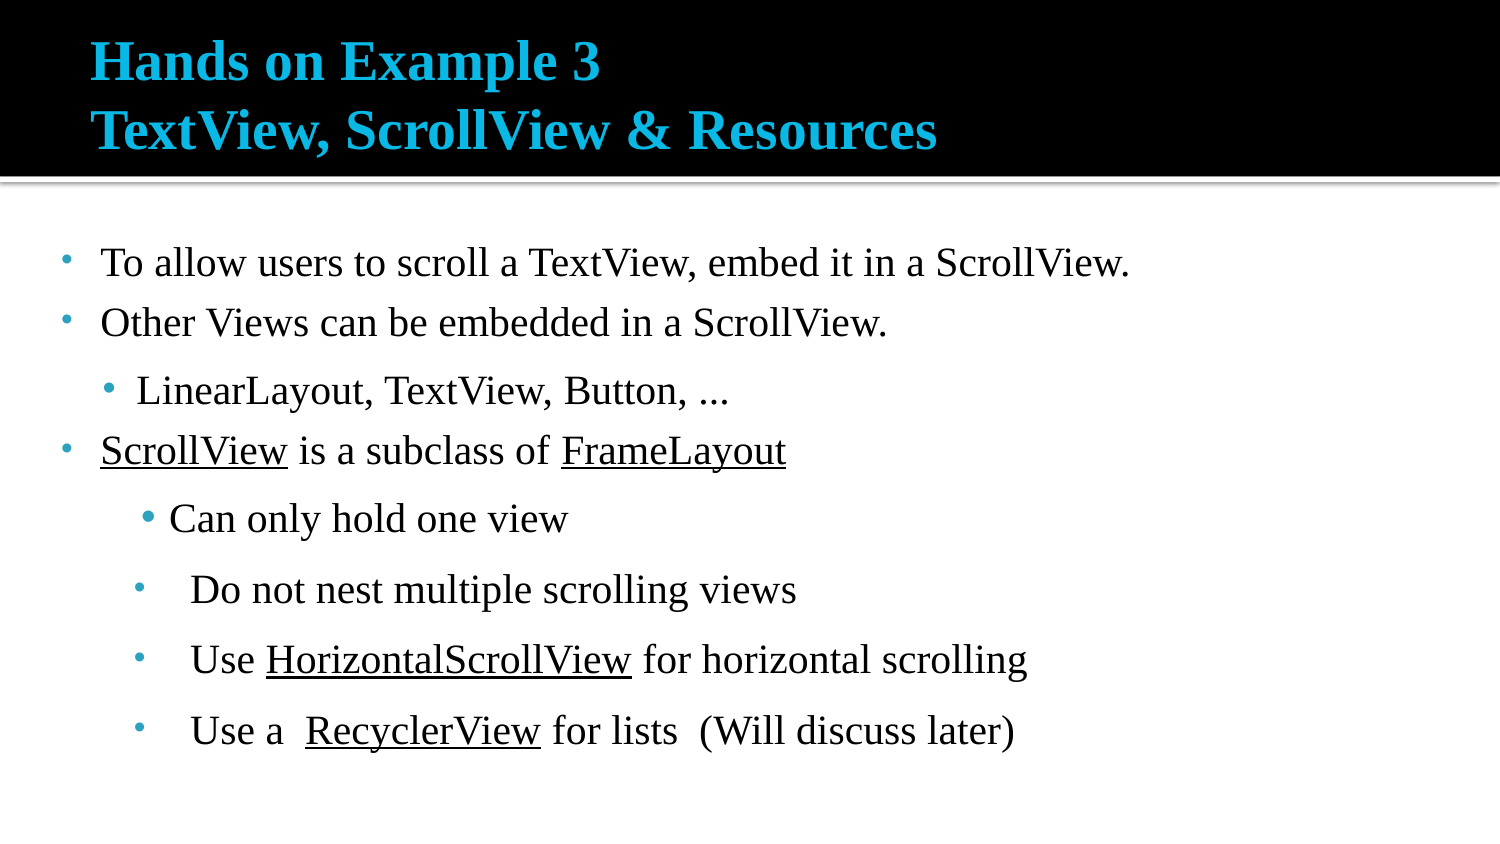

# Hands on Example 3 TextView, ScrollView & Resources
To allow users to scroll a TextView, embed it in a ScrollView.
Other Views can be embedded in a ScrollView.
LinearLayout, TextView, Button, ...
ScrollView is a subclass of FrameLayout
Can only hold one view
Do not nest multiple scrolling views
Use HorizontalScrollView for horizontal scrolling
Use a  RecyclerView for lists  (Will discuss later)